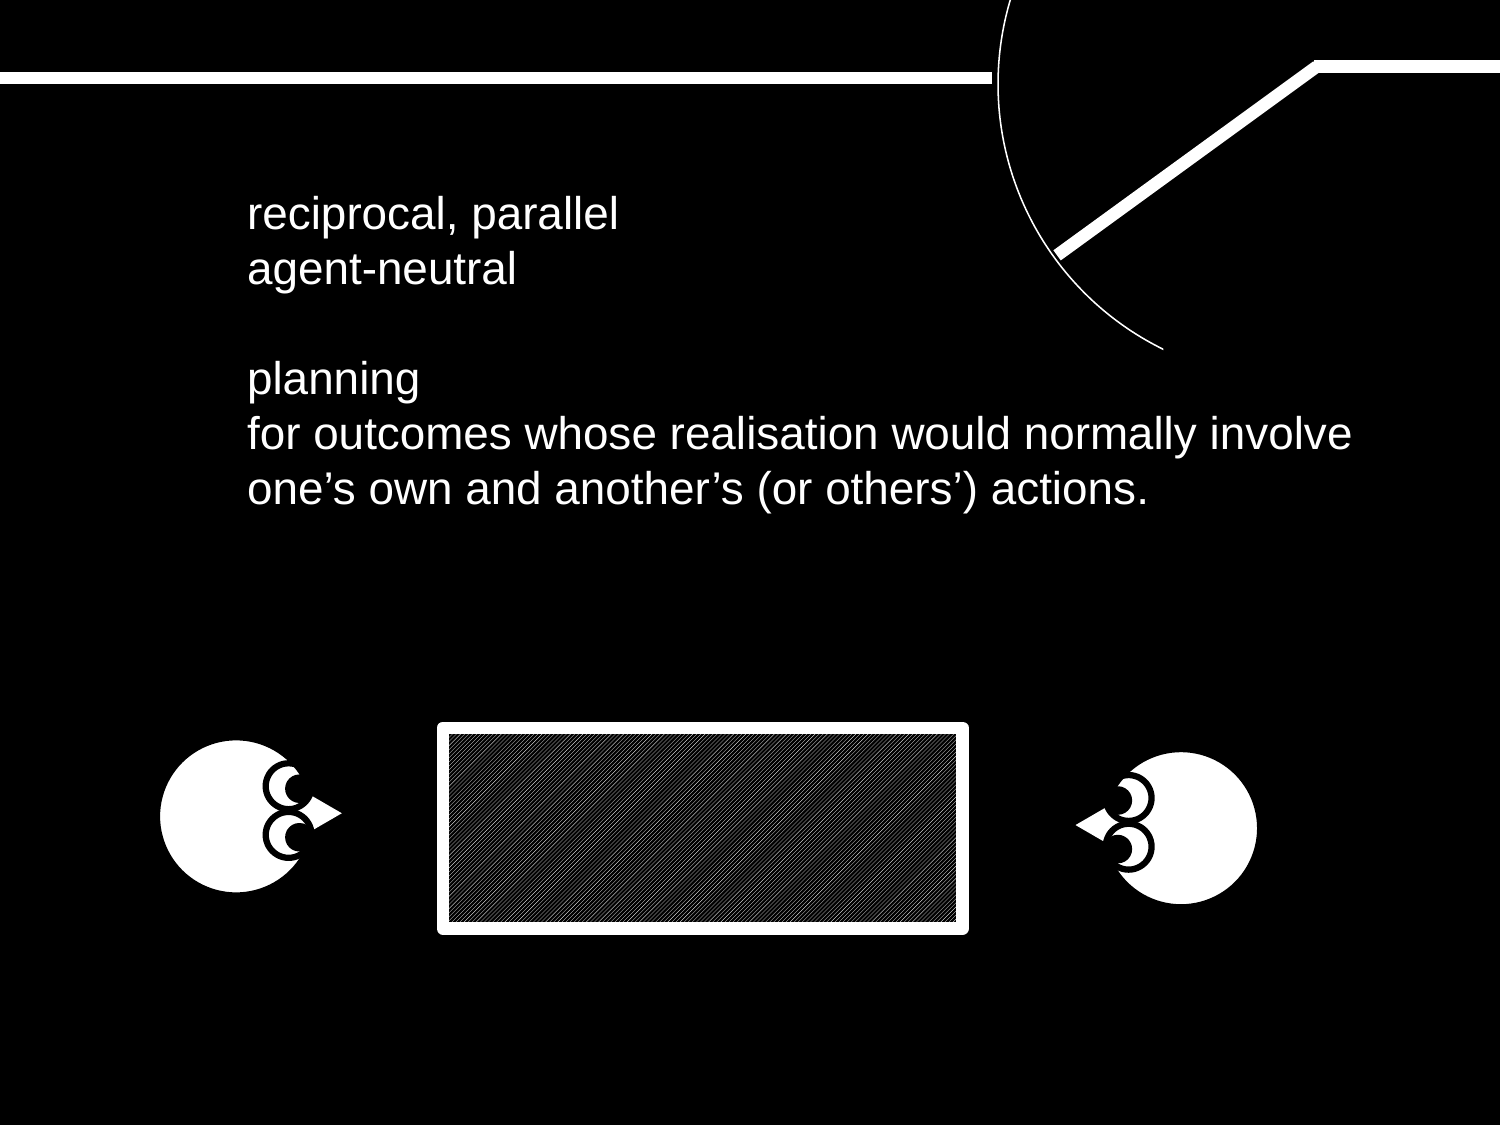

premise:
Some joint actions are facilitated by the agents engaging in
reciprocal, parallel
agent-neutral
motor
planning
for outcomes whose realisation would normally involve 	one’s own and another’s (or others’) actions.